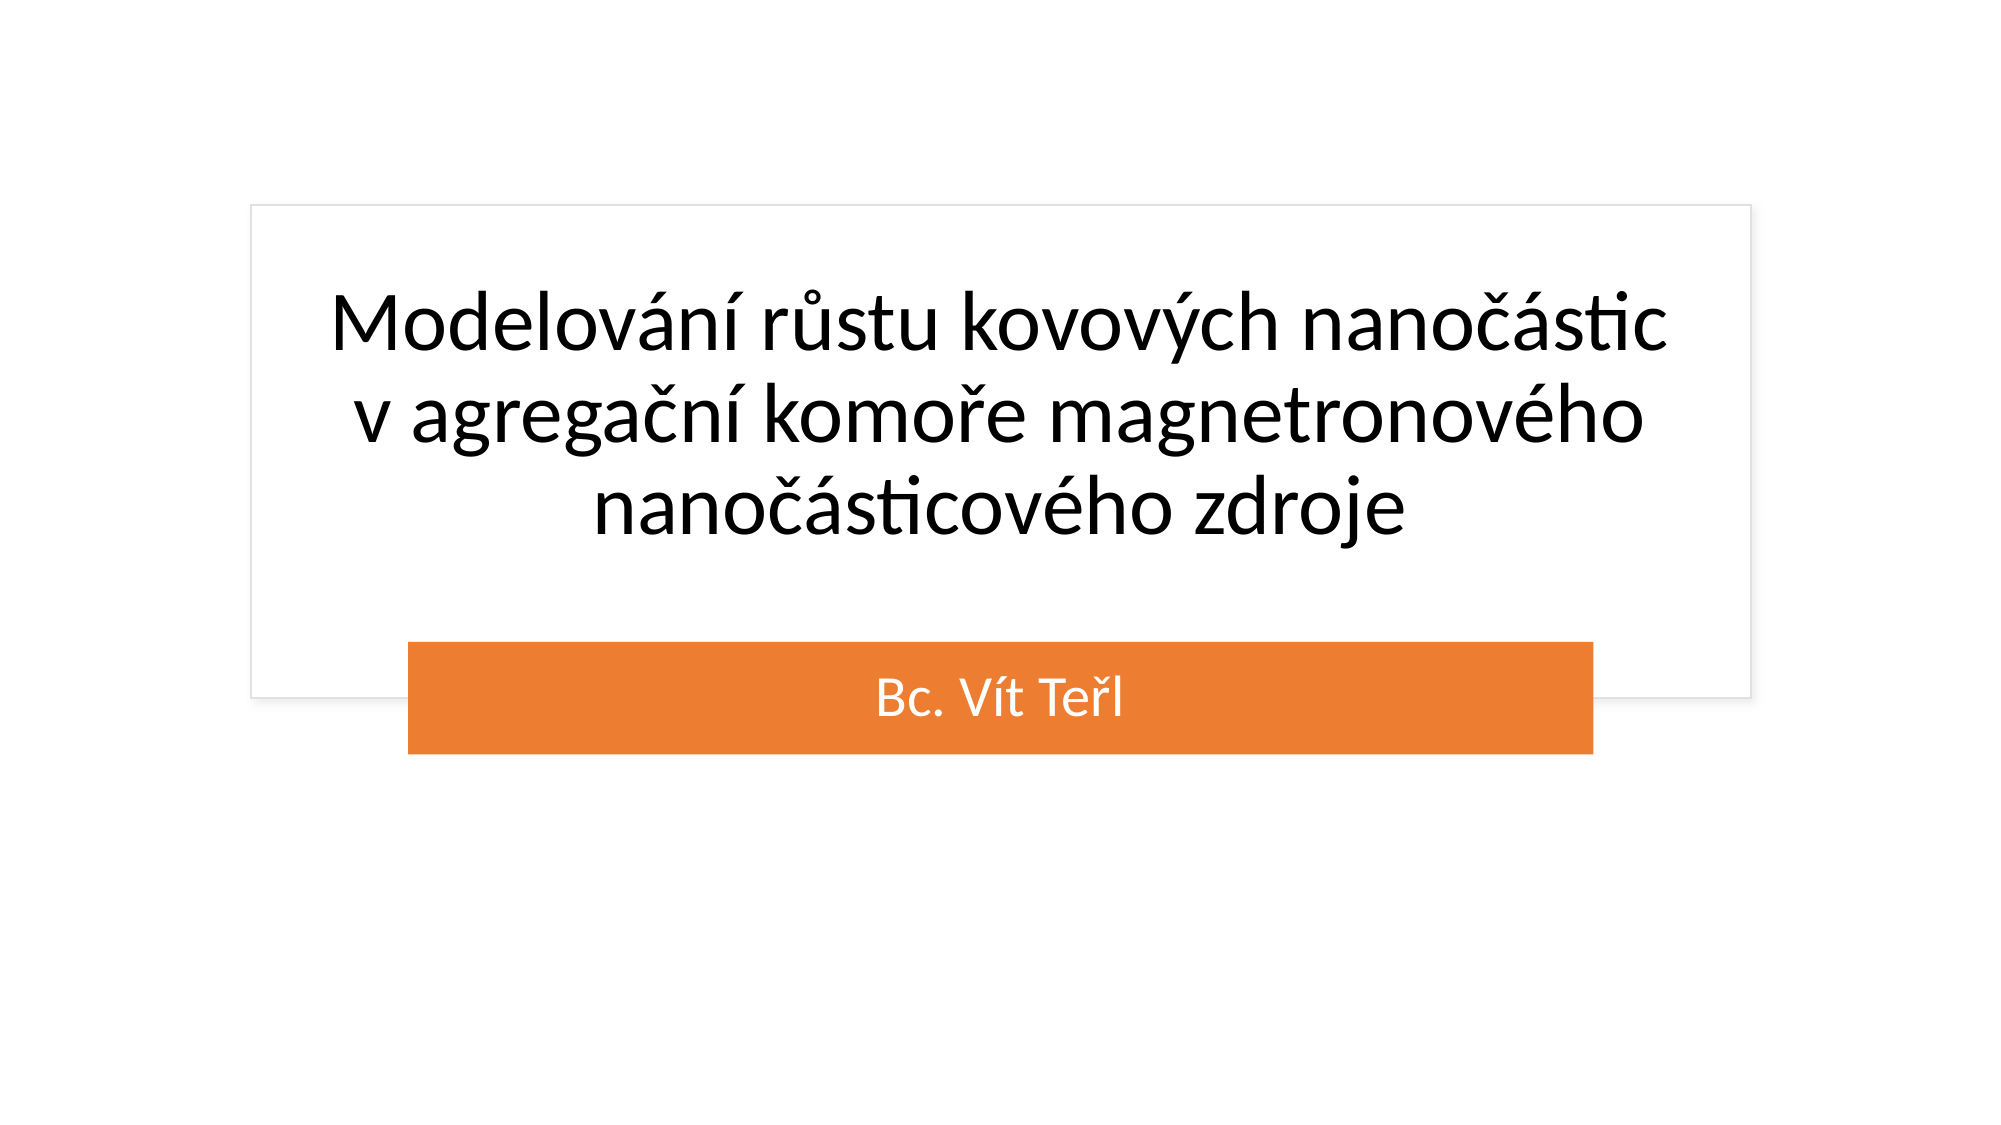

# Modelování růstu kovových nanočástic v agregační komoře magnetronového nanočásticového zdroje

Bc. Vít Teřl